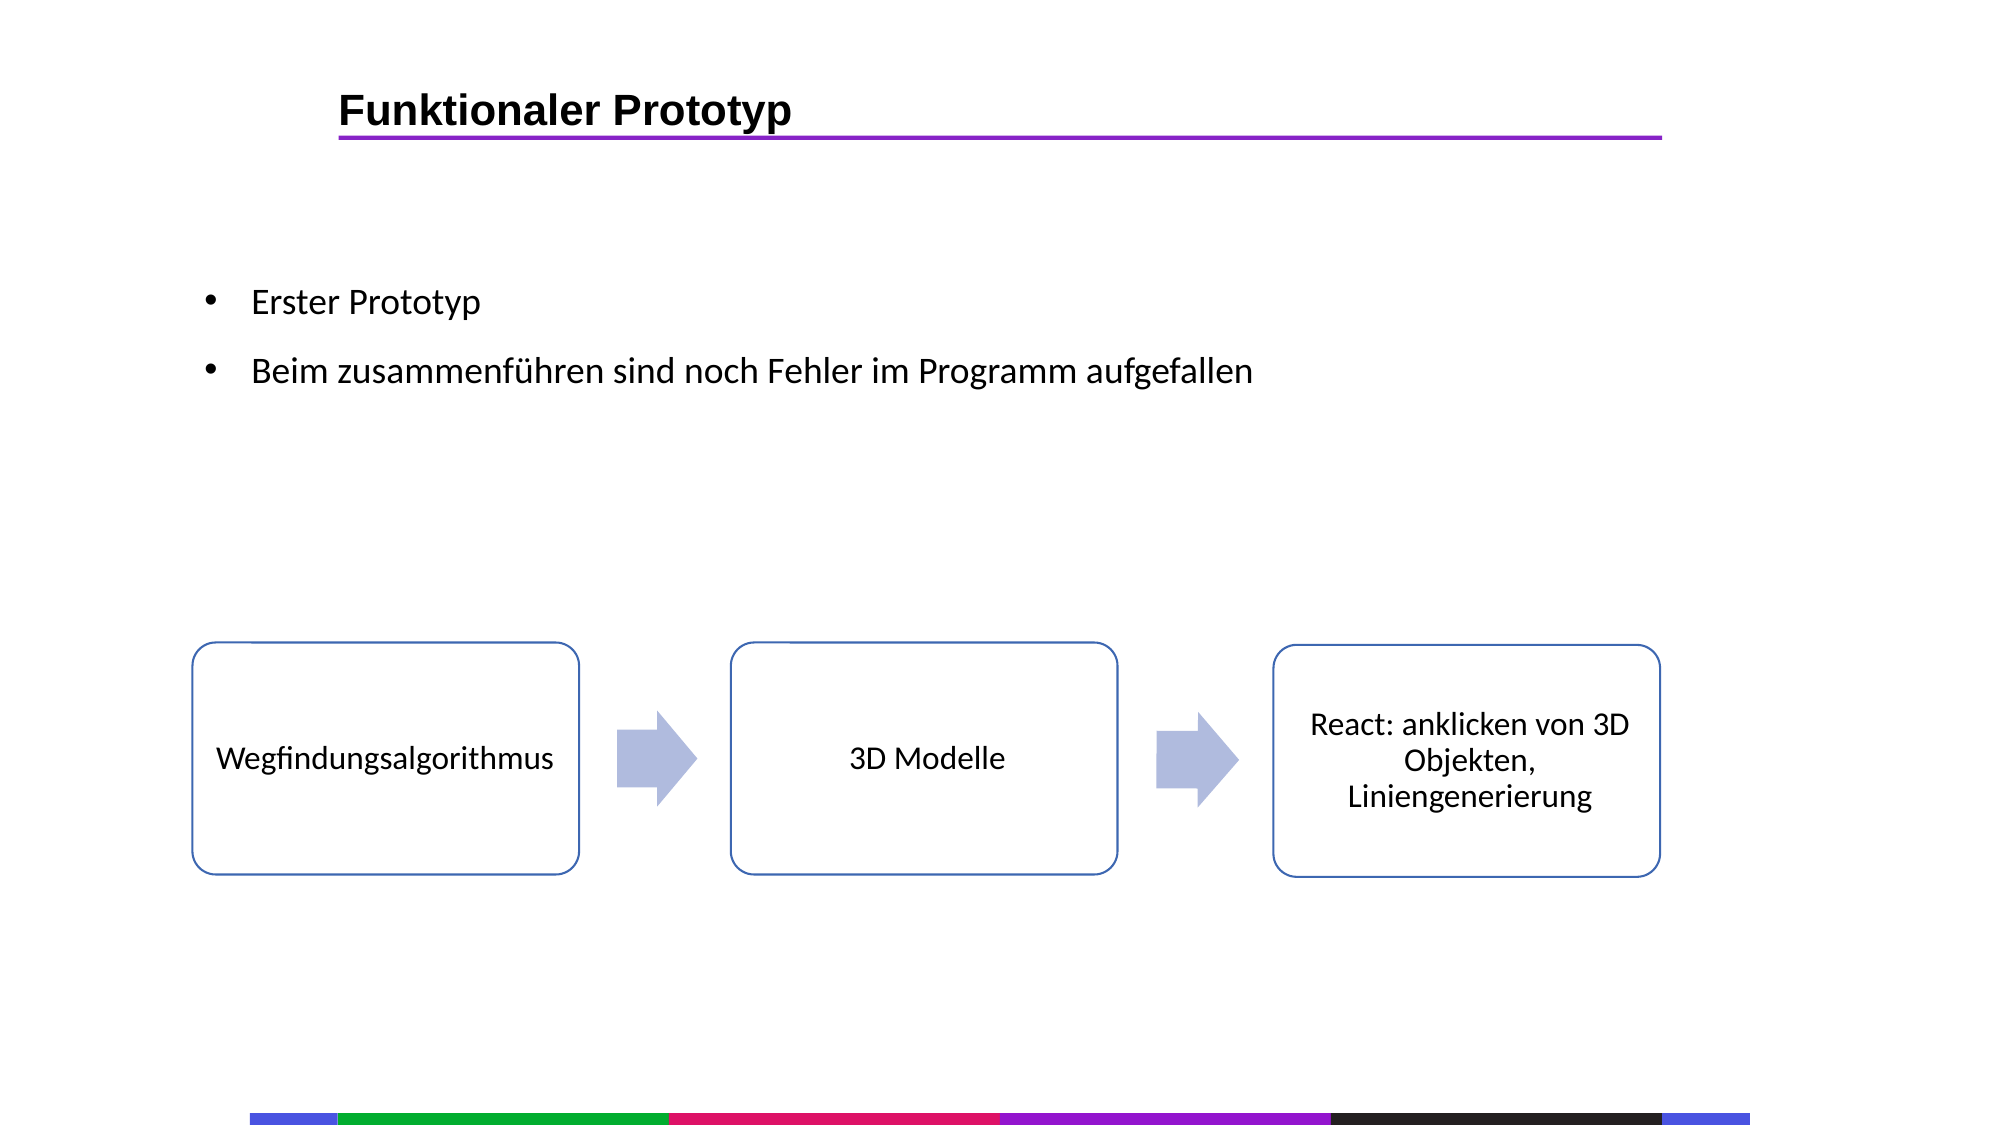

67
Funktionaler Prototyp
53

21
53
Erster Prototyp
Beim zusammenführen sind noch Fehler im Programm aufgefallen

21
53
21
53
21
53
21
53
Wegfindungsalgorithmus

3D Modelle

React: anklicken von 3D Objekten, Liniengenerierung
21
53
21
53
21
53

133
21
133
21
133
21
133
21
133
21
133